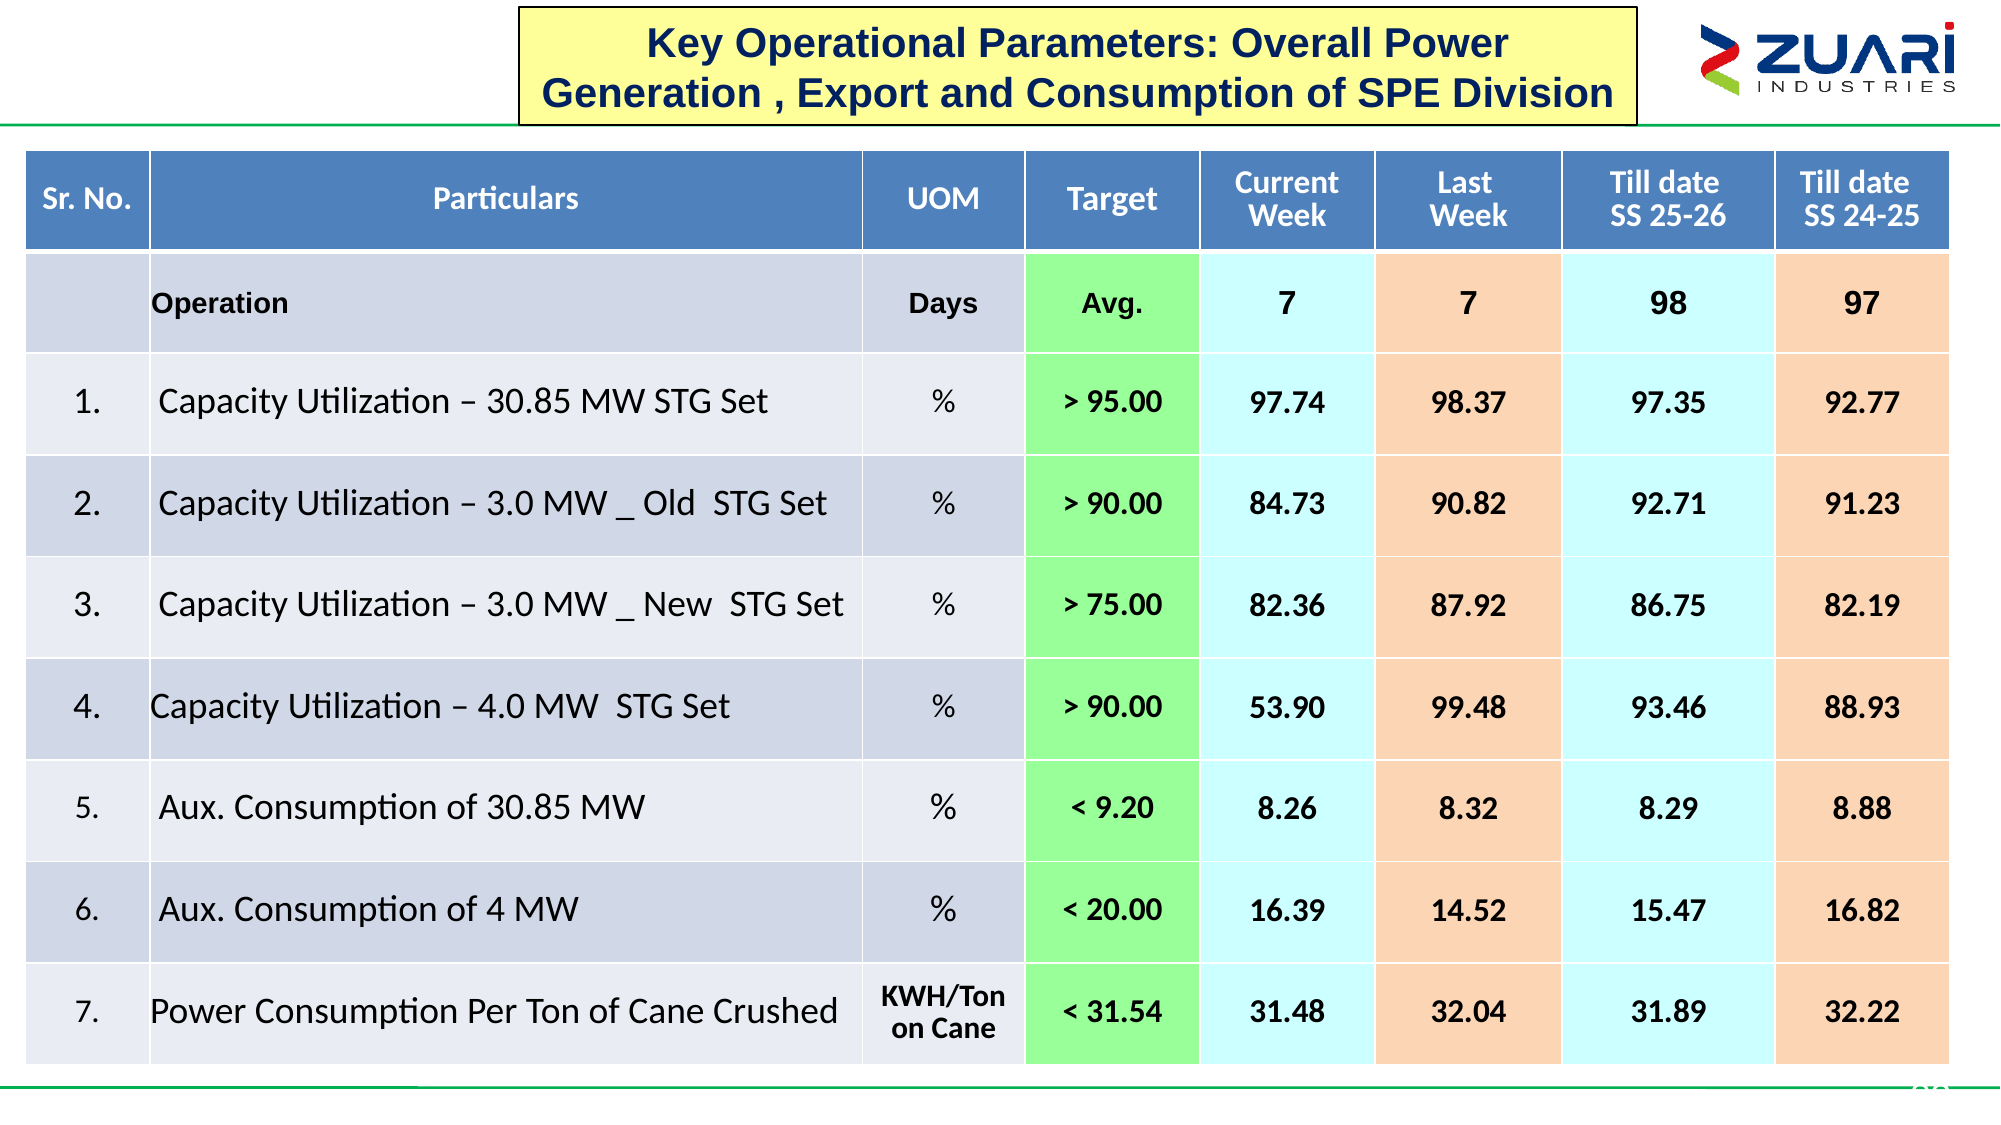

Key Operational Parameters: Overall Power Generation , Export and Consumption of SPE Division
| Sr. No. | Particulars | UOM | Target | Current Week | Last Week | Till date SS 25-26 | Till date SS 24-25 |
| --- | --- | --- | --- | --- | --- | --- | --- |
|  | Operation | Days | Avg. | 7 | 7 | 98 | 97 |
| 1. | Capacity Utilization – 30.85 MW STG Set | % | > 95.00 | 97.74 | 98.37 | 97.35 | 92.77 |
| 2. | Capacity Utilization – 3.0 MW \_ Old STG Set | % | > 90.00 | 84.73 | 90.82 | 92.71 | 91.23 |
| 3. | Capacity Utilization – 3.0 MW \_ New STG Set | % | > 75.00 | 82.36 | 87.92 | 86.75 | 82.19 |
| 4. | Capacity Utilization – 4.0 MW STG Set | % | > 90.00 | 53.90 | 99.48 | 93.46 | 88.93 |
| 5. | Aux. Consumption of 30.85 MW | % | < 9.20 | 8.26 | 8.32 | 8.29 | 8.88 |
| 6. | Aux. Consumption of 4 MW | % | < 20.00 | 16.39 | 14.52 | 15.47 | 16.82 |
| 7. | Power Consumption Per Ton of Cane Crushed | KWH/Ton on Cane | < 31.54 | 31.48 | 32.04 | 31.89 | 32.22 |
83